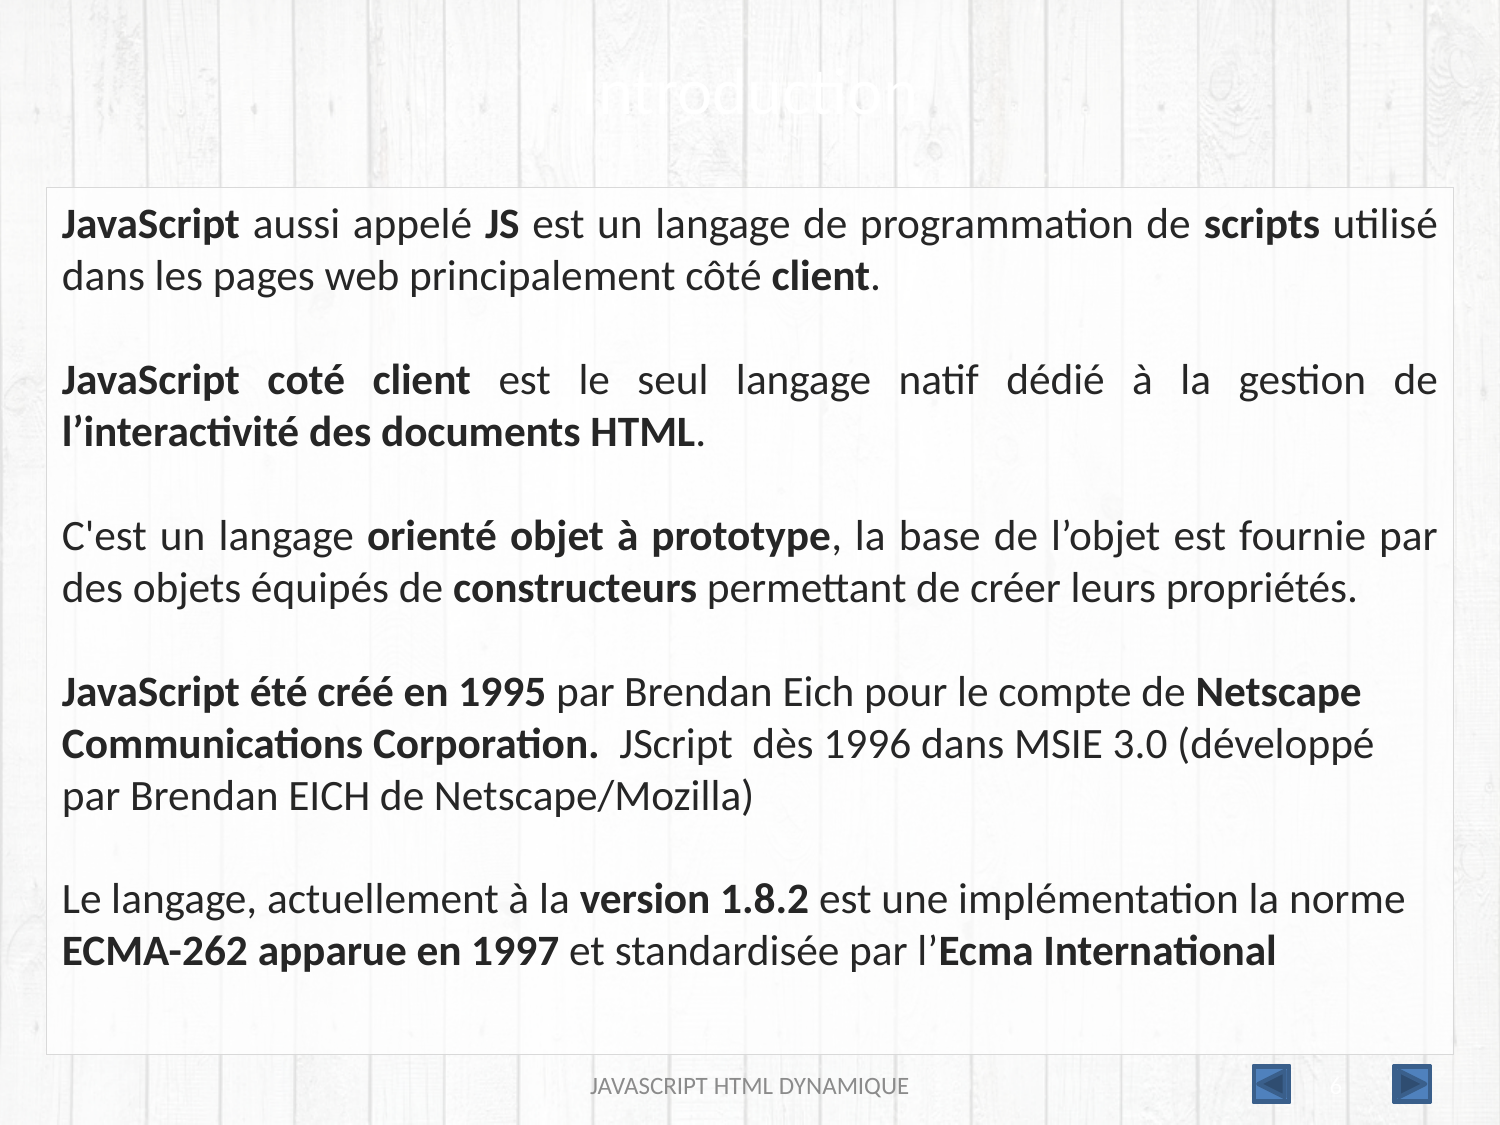

# Introduction
JavaScript aussi appelé JS est un langage de programmation de scripts utilisé dans les pages web principalement côté client.

JavaScript coté client est le seul langage natif dédié à la gestion de l’interactivité des documents HTML.

C'est un langage orienté objet à prototype, la base de l’objet est fournie par des objets équipés de constructeurs permettant de créer leurs propriétés.
JavaScript été créé en 1995 par Brendan Eich pour le compte de Netscape Communications Corporation.  JScript  dès 1996 dans MSIE 3.0 (développé par Brendan EICH de Netscape/Mozilla)

Le langage, actuellement à la version 1.8.2 est une implémentation la norme ECMA-262 apparue en 1997 et standardisée par l’Ecma International

JAVASCRIPT HTML DYNAMIQUE
6